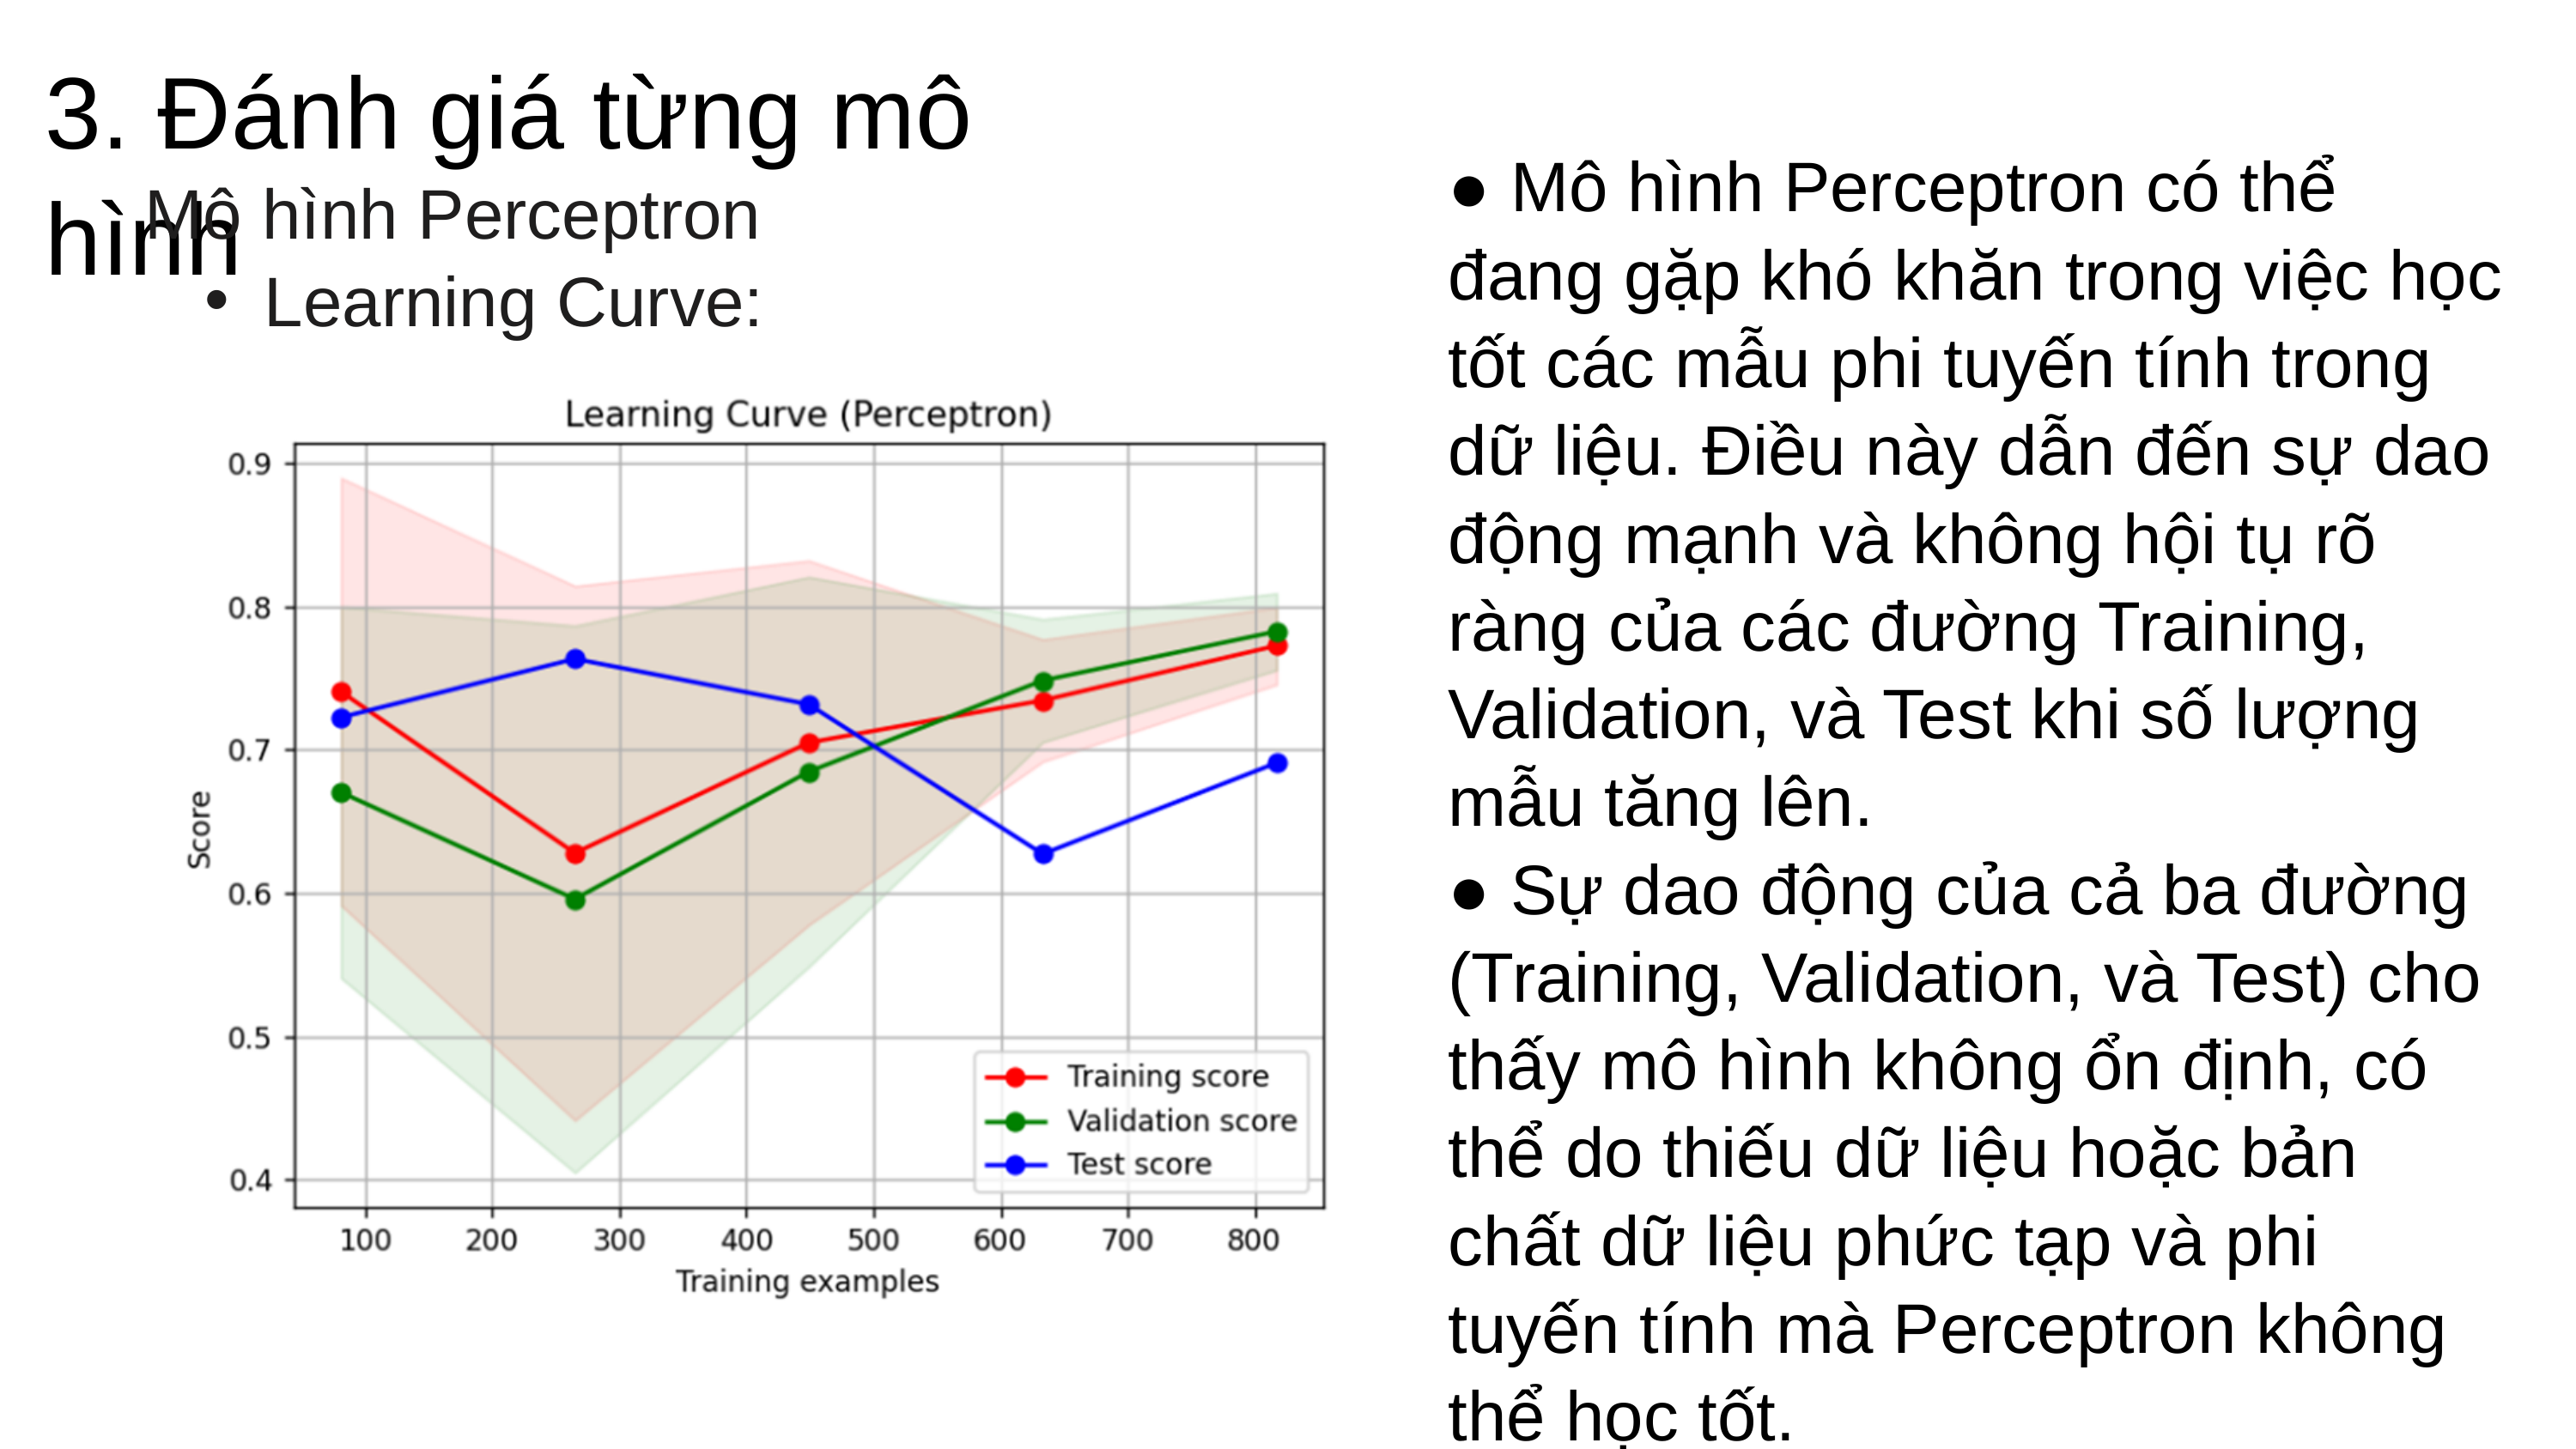

3. Đánh giá từng mô hình
● Mô hình Perceptron có thể đang gặp khó khăn trong việc học tốt các mẫu phi tuyến tính trong dữ liệu. Điều này dẫn đến sự dao động mạnh và không hội tụ rõ ràng của các đường Training, Validation, và Test khi số lượng mẫu tăng lên.
● Sự dao động của cả ba đường (Training, Validation, và Test) cho thấy mô hình không ổn định, có thể do thiếu dữ liệu hoặc bản chất dữ liệu phức tạp và phi tuyến tính mà Perceptron không thể học tốt.
Mô hình Perceptron
Learning Curve: